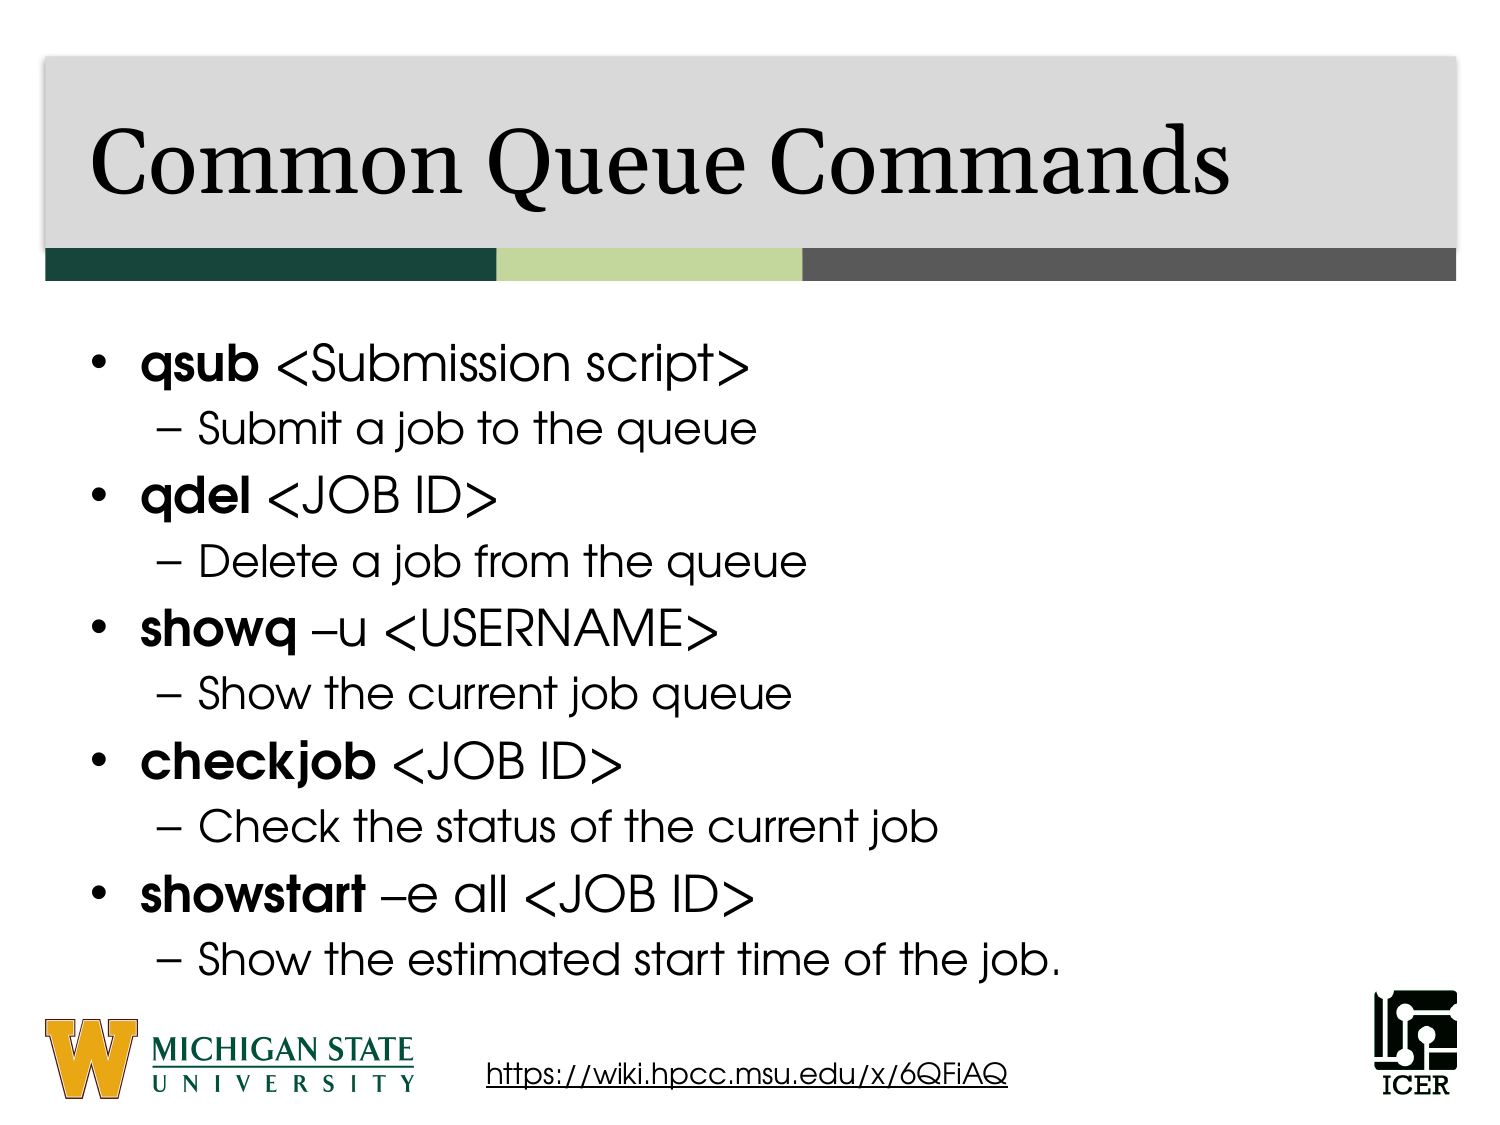

# Common Queue Commands
qsub <Submission script>
Submit a job to the queue
qdel <JOB ID>
Delete a job from the queue
showq –u <USERNAME>
Show the current job queue
checkjob <JOB ID>
Check the status of the current job
showstart –e all <JOB ID>
Show the estimated start time of the job.